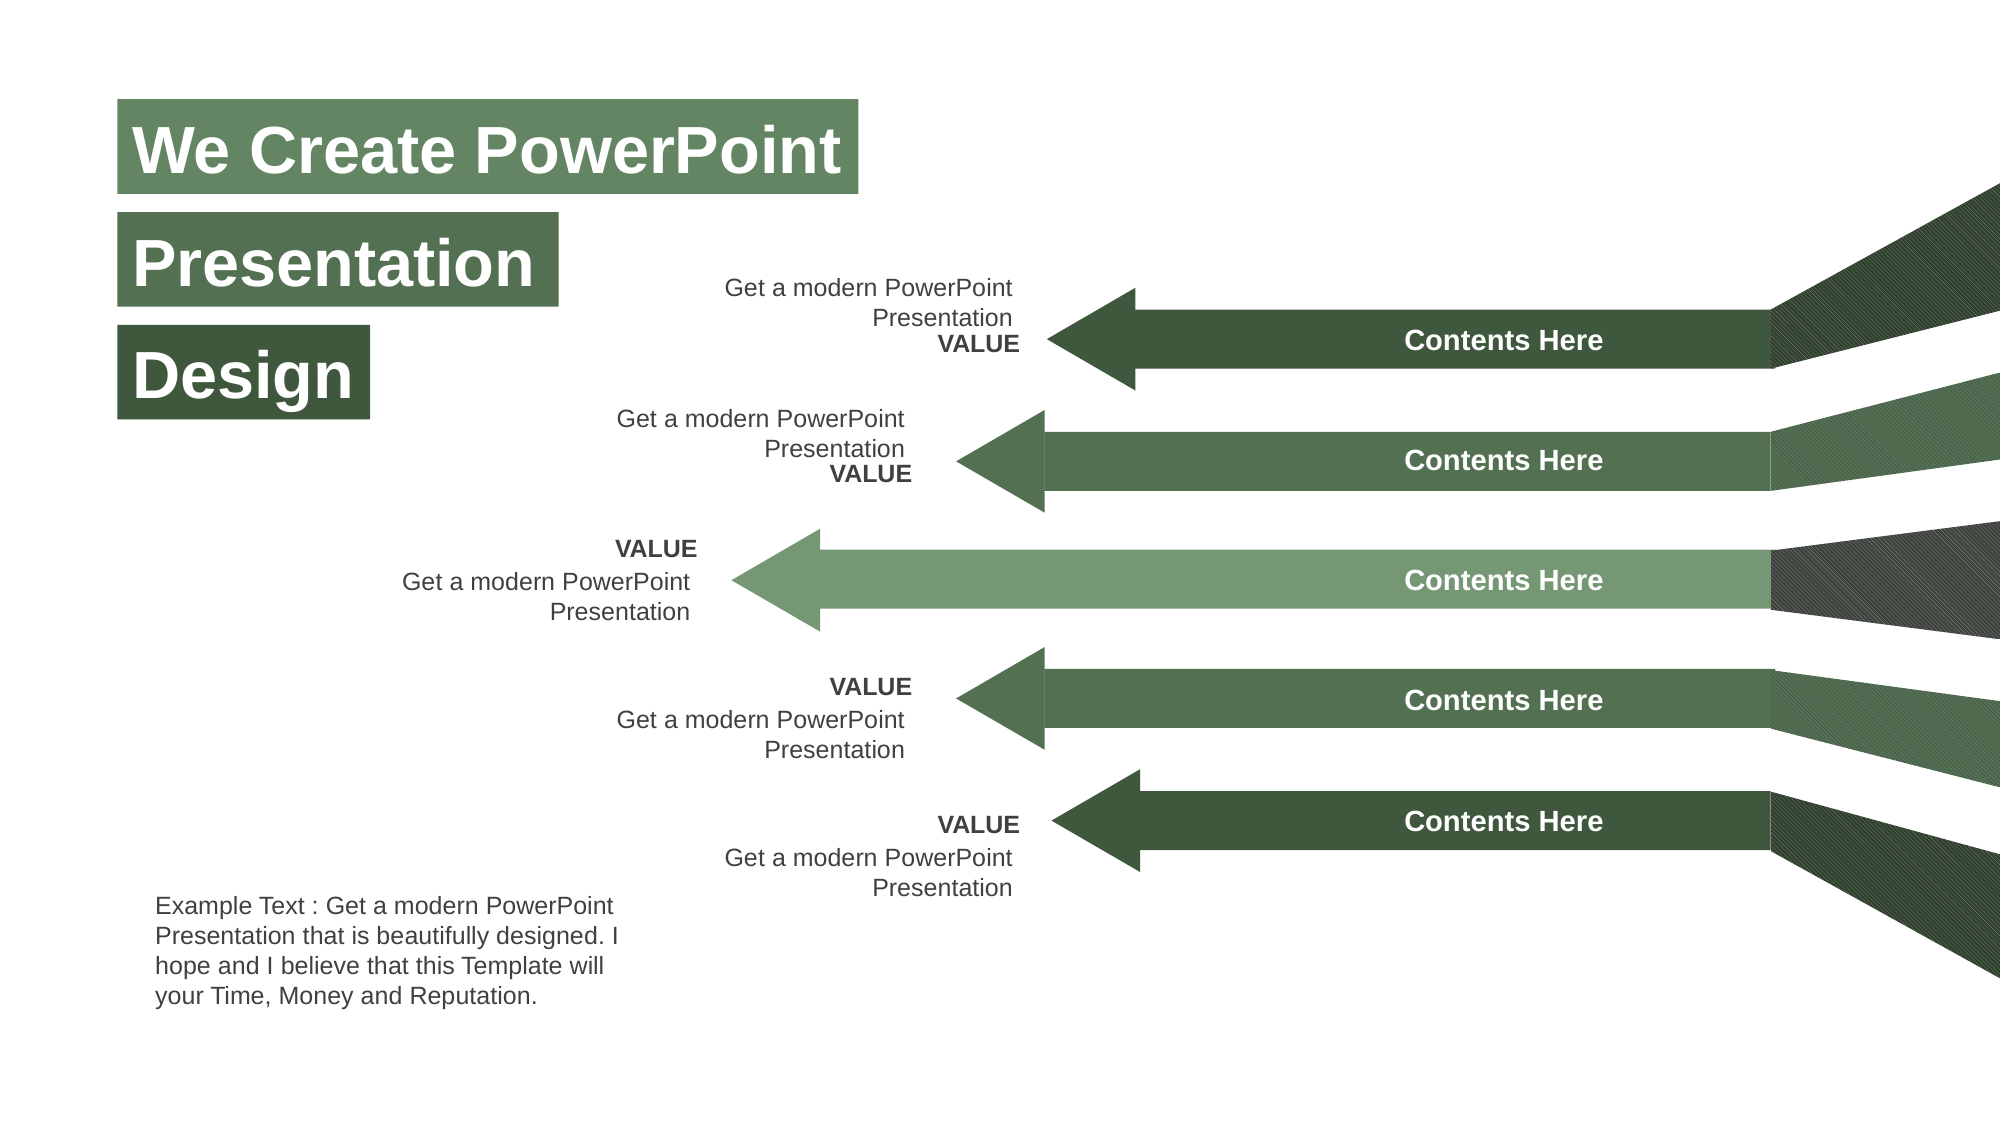

We Create PowerPoint

Presentation
Get a modern PowerPoint  Presentation
VALUE
Contents Here
Design

Get a modern PowerPoint  Presentation
VALUE
Contents Here

VALUE
Get a modern PowerPoint  Presentation
Contents Here

VALUE
Get a modern PowerPoint  Presentation
Contents Here

Contents Here
VALUE
Get a modern PowerPoint  Presentation
Example Text : Get a modern PowerPoint  Presentation that is beautifully designed. I hope and I believe that this Template will your Time, Money and Reputation.